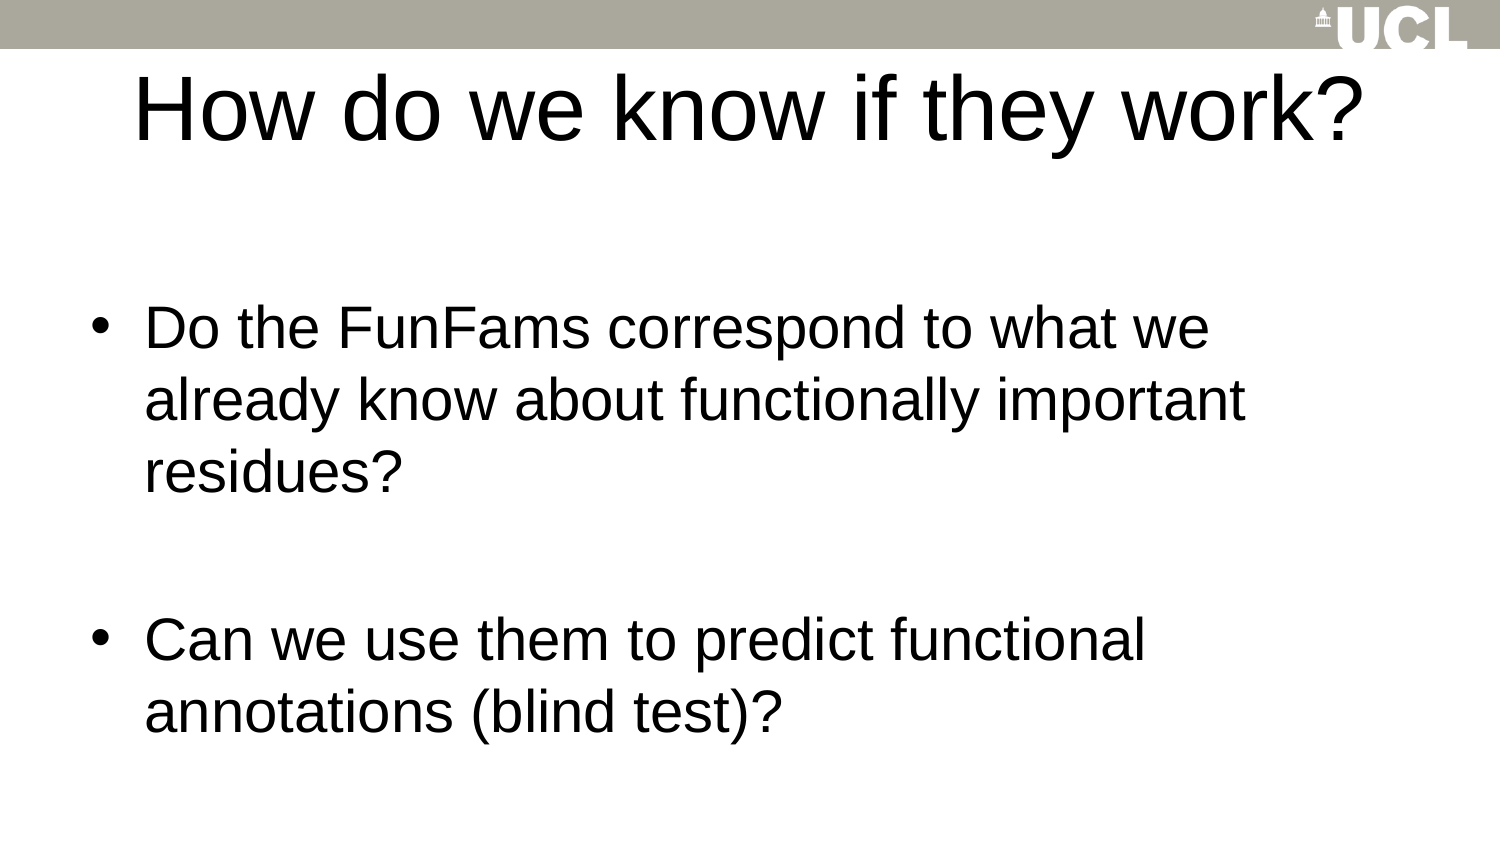

# How do we know if they work?

Do the FunFams correspond to what we already know about functionally important residues?

Can we use them to predict functional annotations (blind test)?